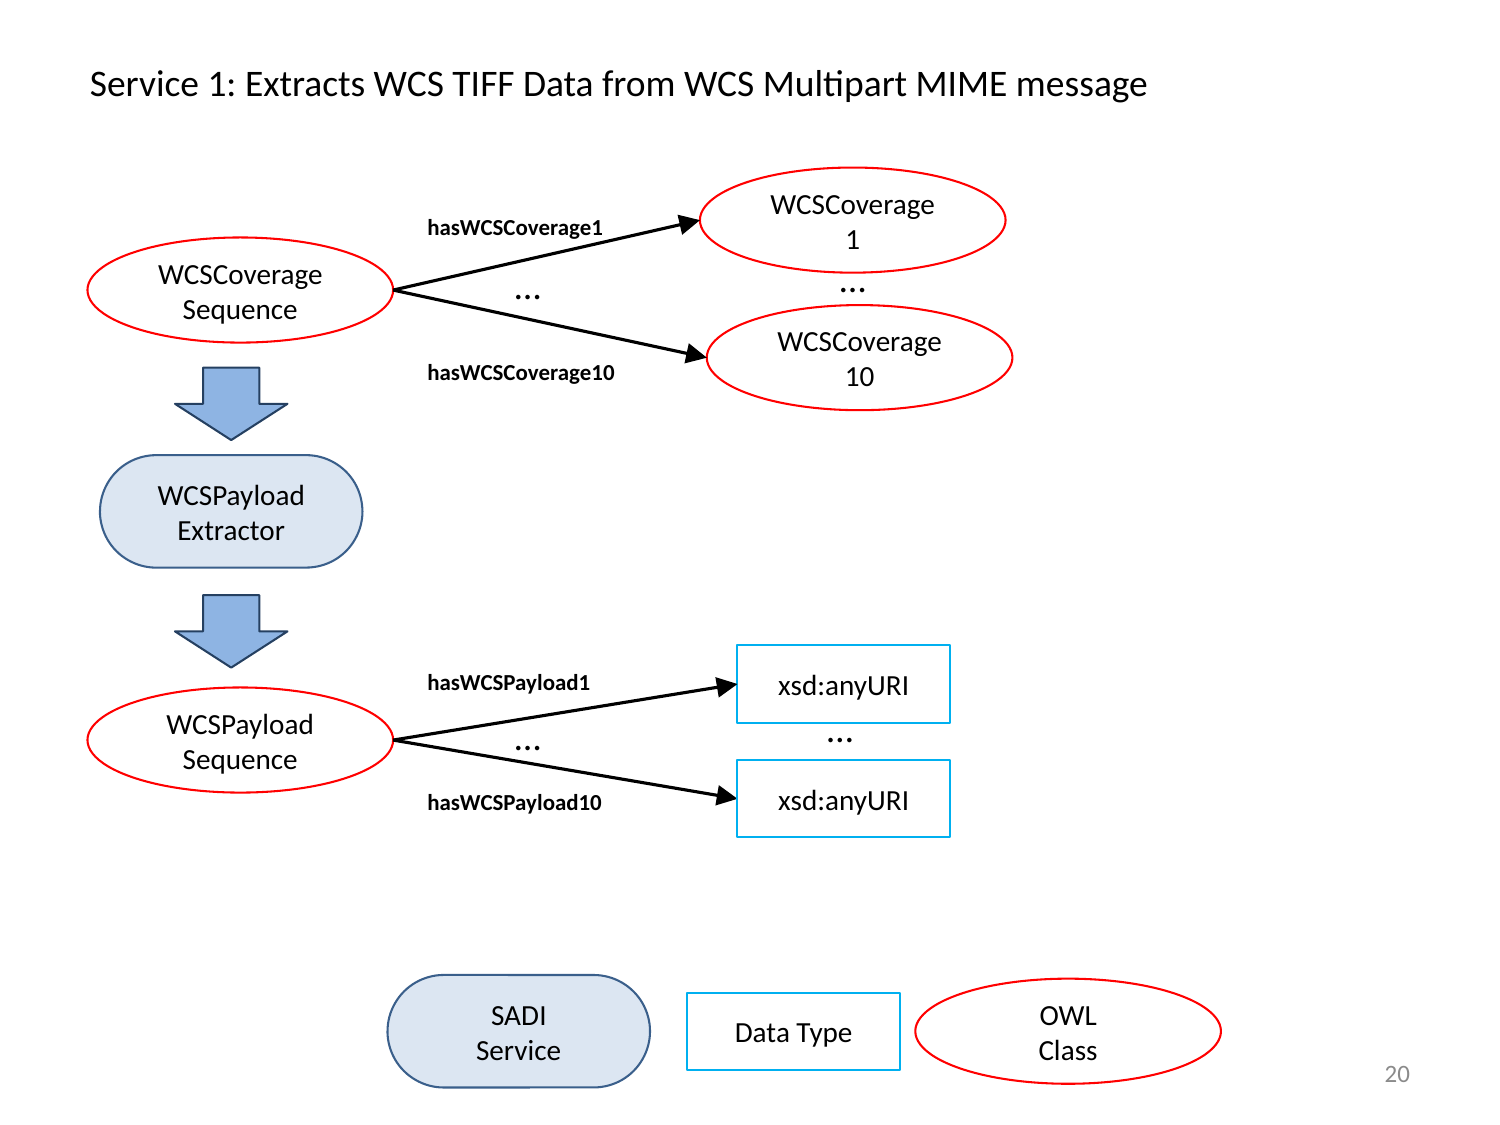

Service 1: Extracts WCS TIFF Data from WCS Multipart MIME message
WCSCoverage
1
hasWCSCoverage1
WCSCoverage
Sequence
…
…
WCSCoverage
10
hasWCSCoverage10

WCSPayload
Extractor

xsd:anyURI
hasWCSPayload1
WCSPayload
Sequence
…
…
xsd:anyURI
hasWCSPayload10
SADI
Service
OWL
Class
Data Type
20